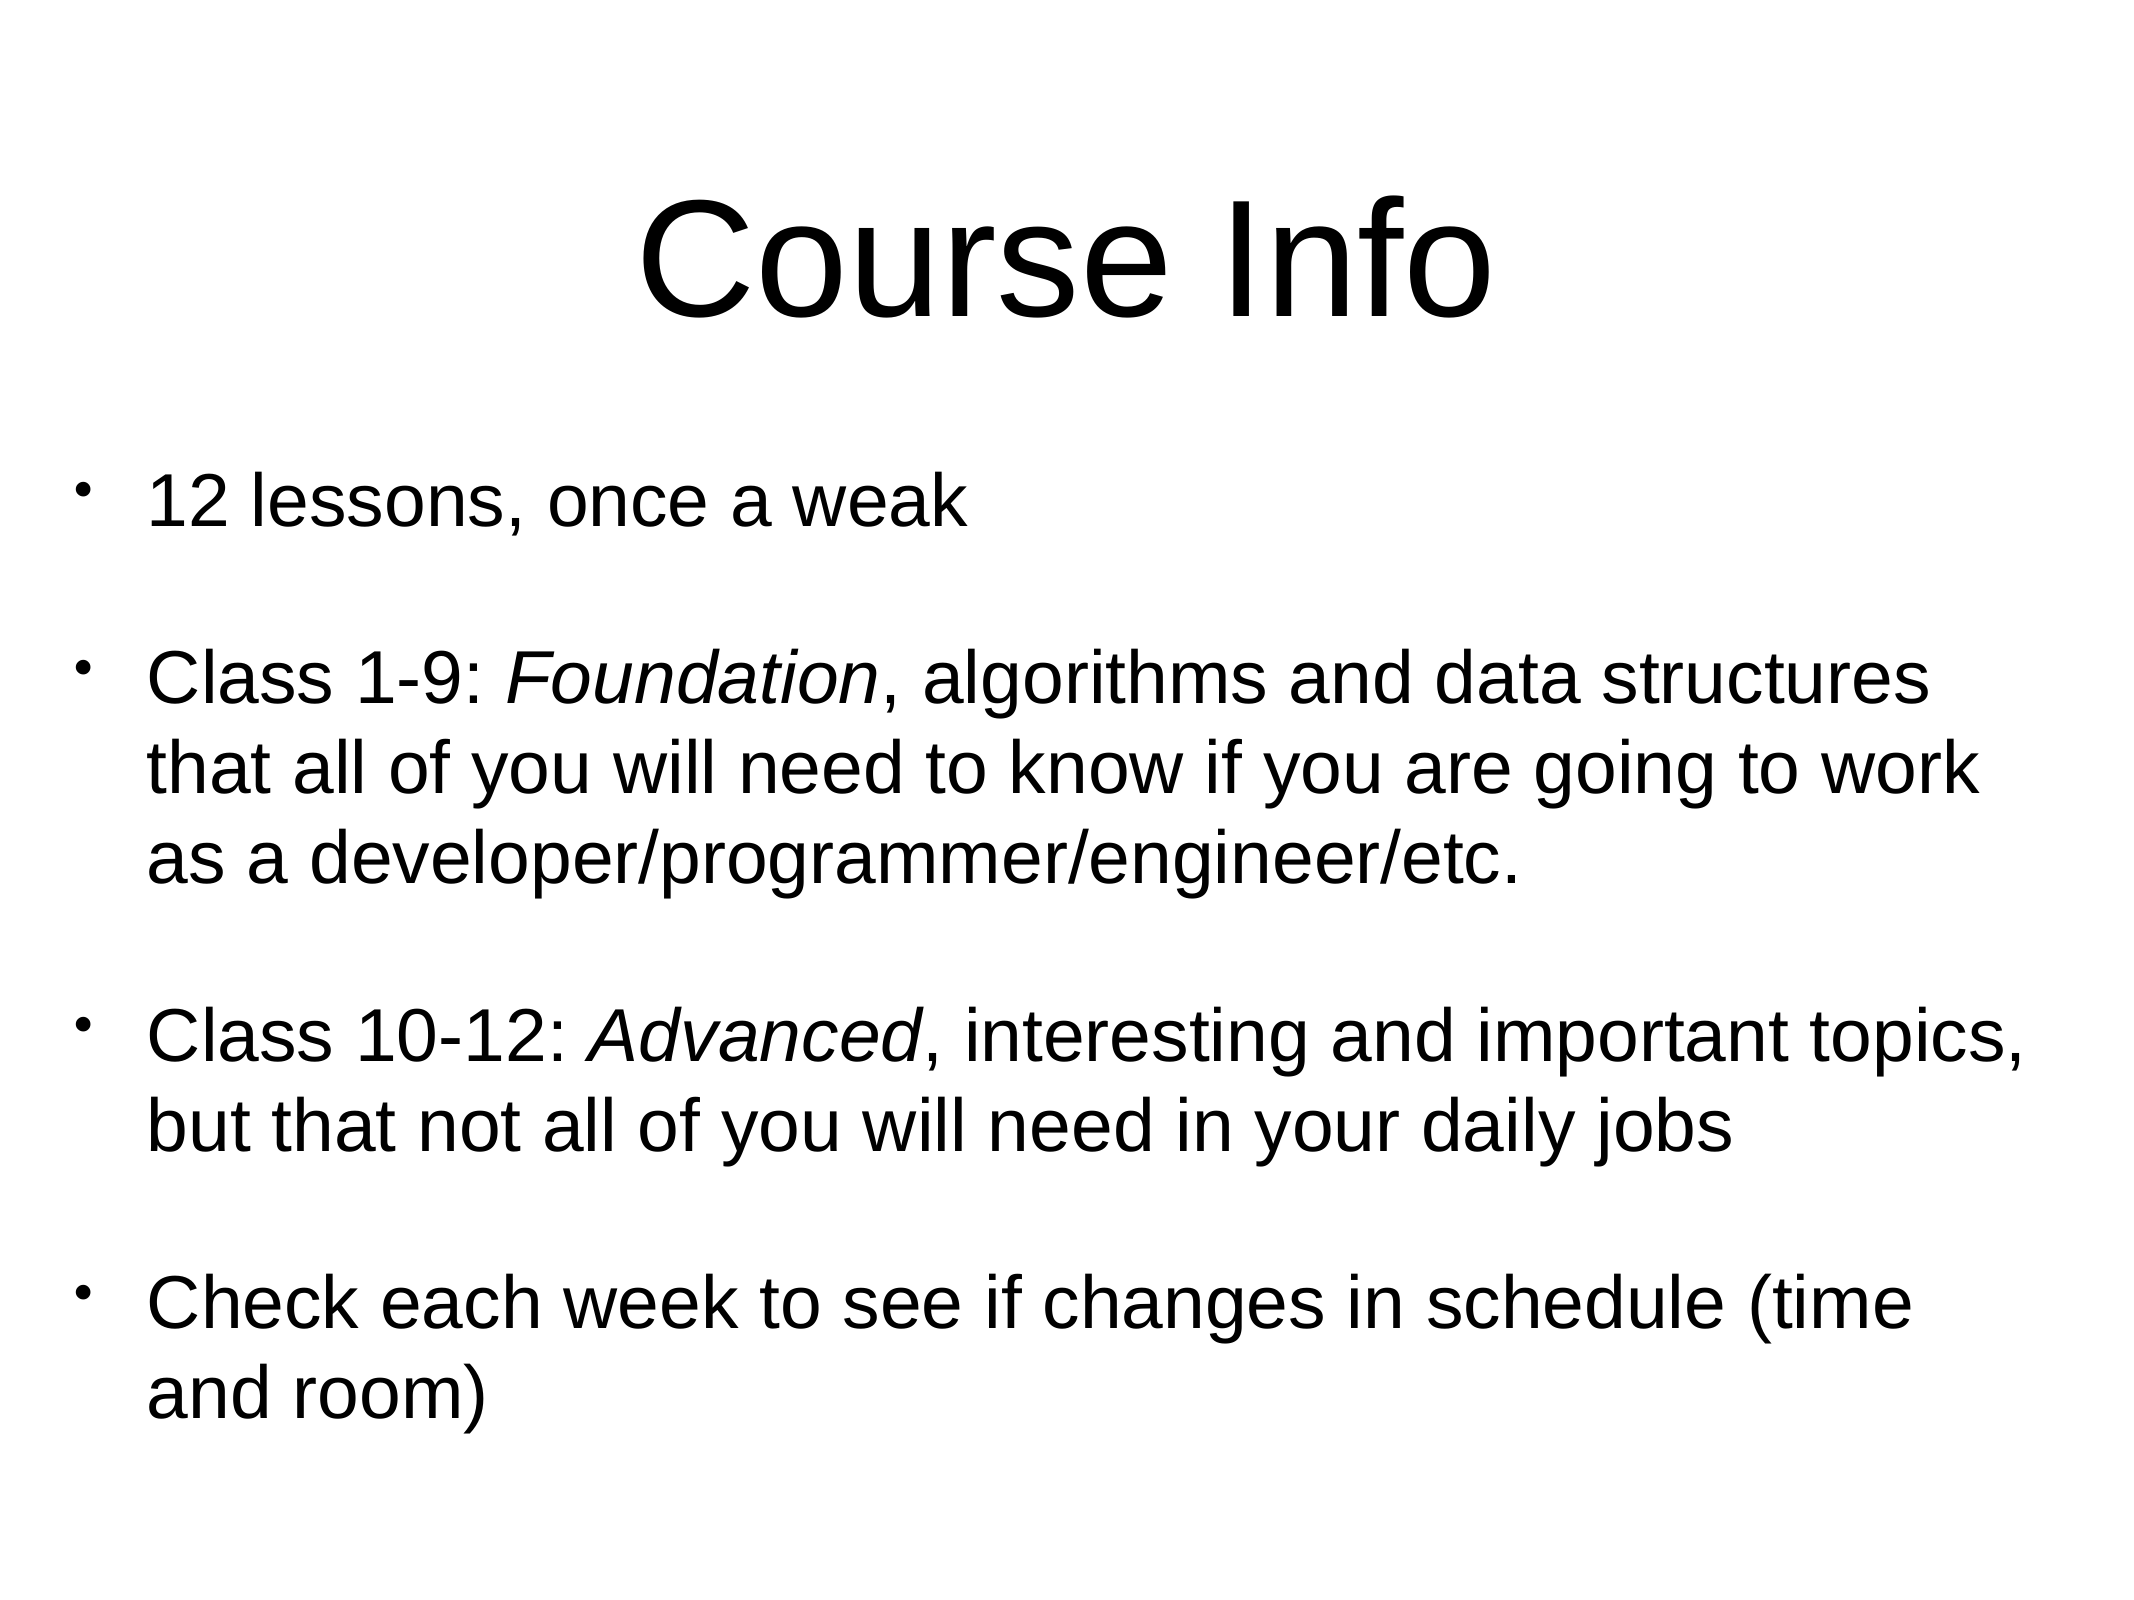

# Course Info
12 lessons, once a weak
Class 1-9: Foundation, algorithms and data structures that all of you will need to know if you are going to work as a developer/programmer/engineer/etc.
Class 10-12: Advanced, interesting and important topics, but that not all of you will need in your daily jobs
Check each week to see if changes in schedule (time and room)